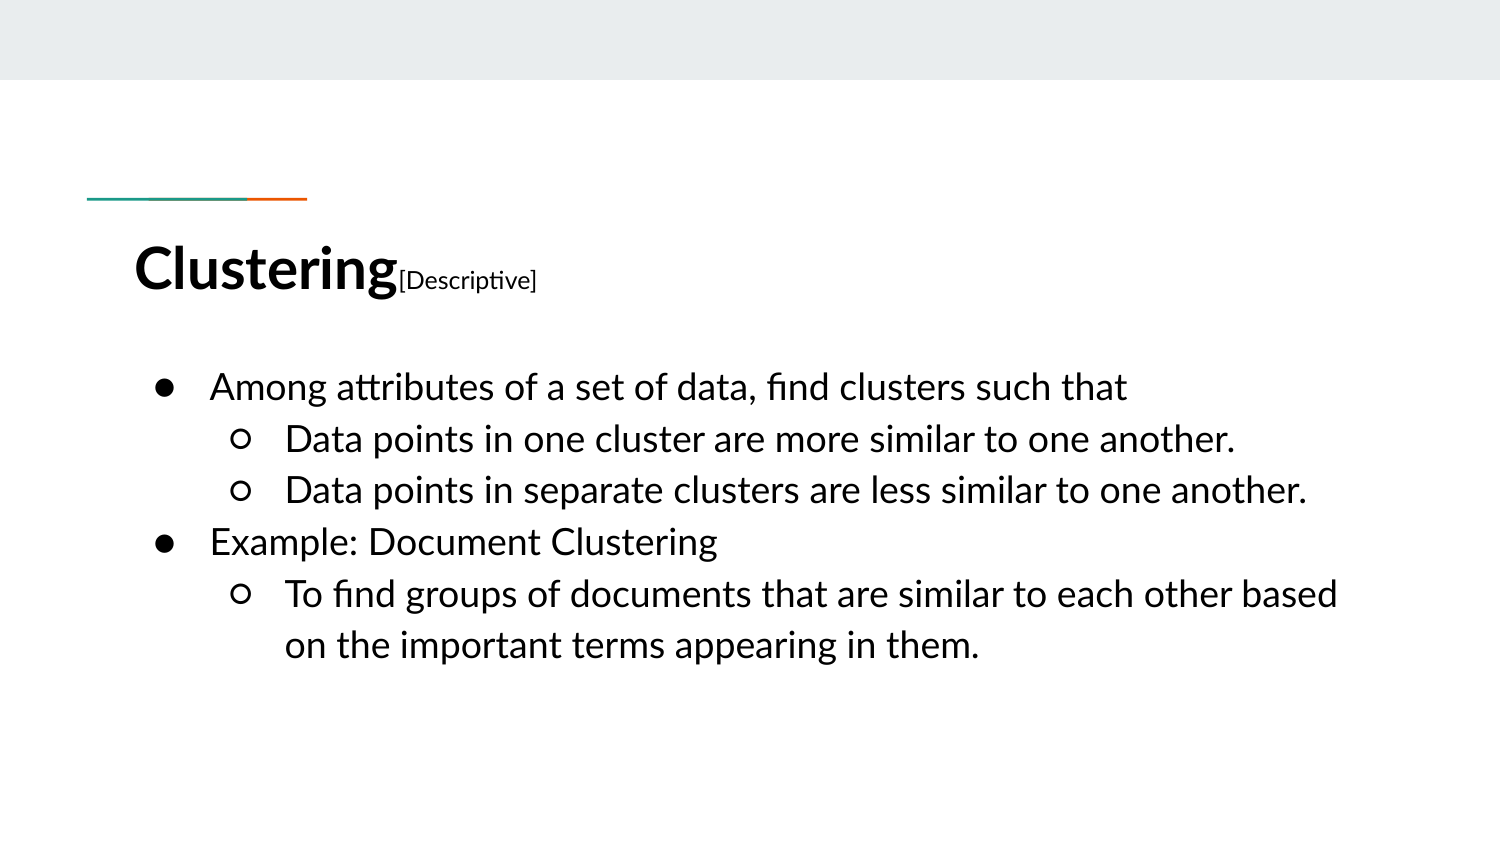

# Clustering[Descriptive]
Among attributes of a set of data, find clusters such that
Data points in one cluster are more similar to one another.
Data points in separate clusters are less similar to one another.
Example: Document Clustering
To find groups of documents that are similar to each other based on the important terms appearing in them.